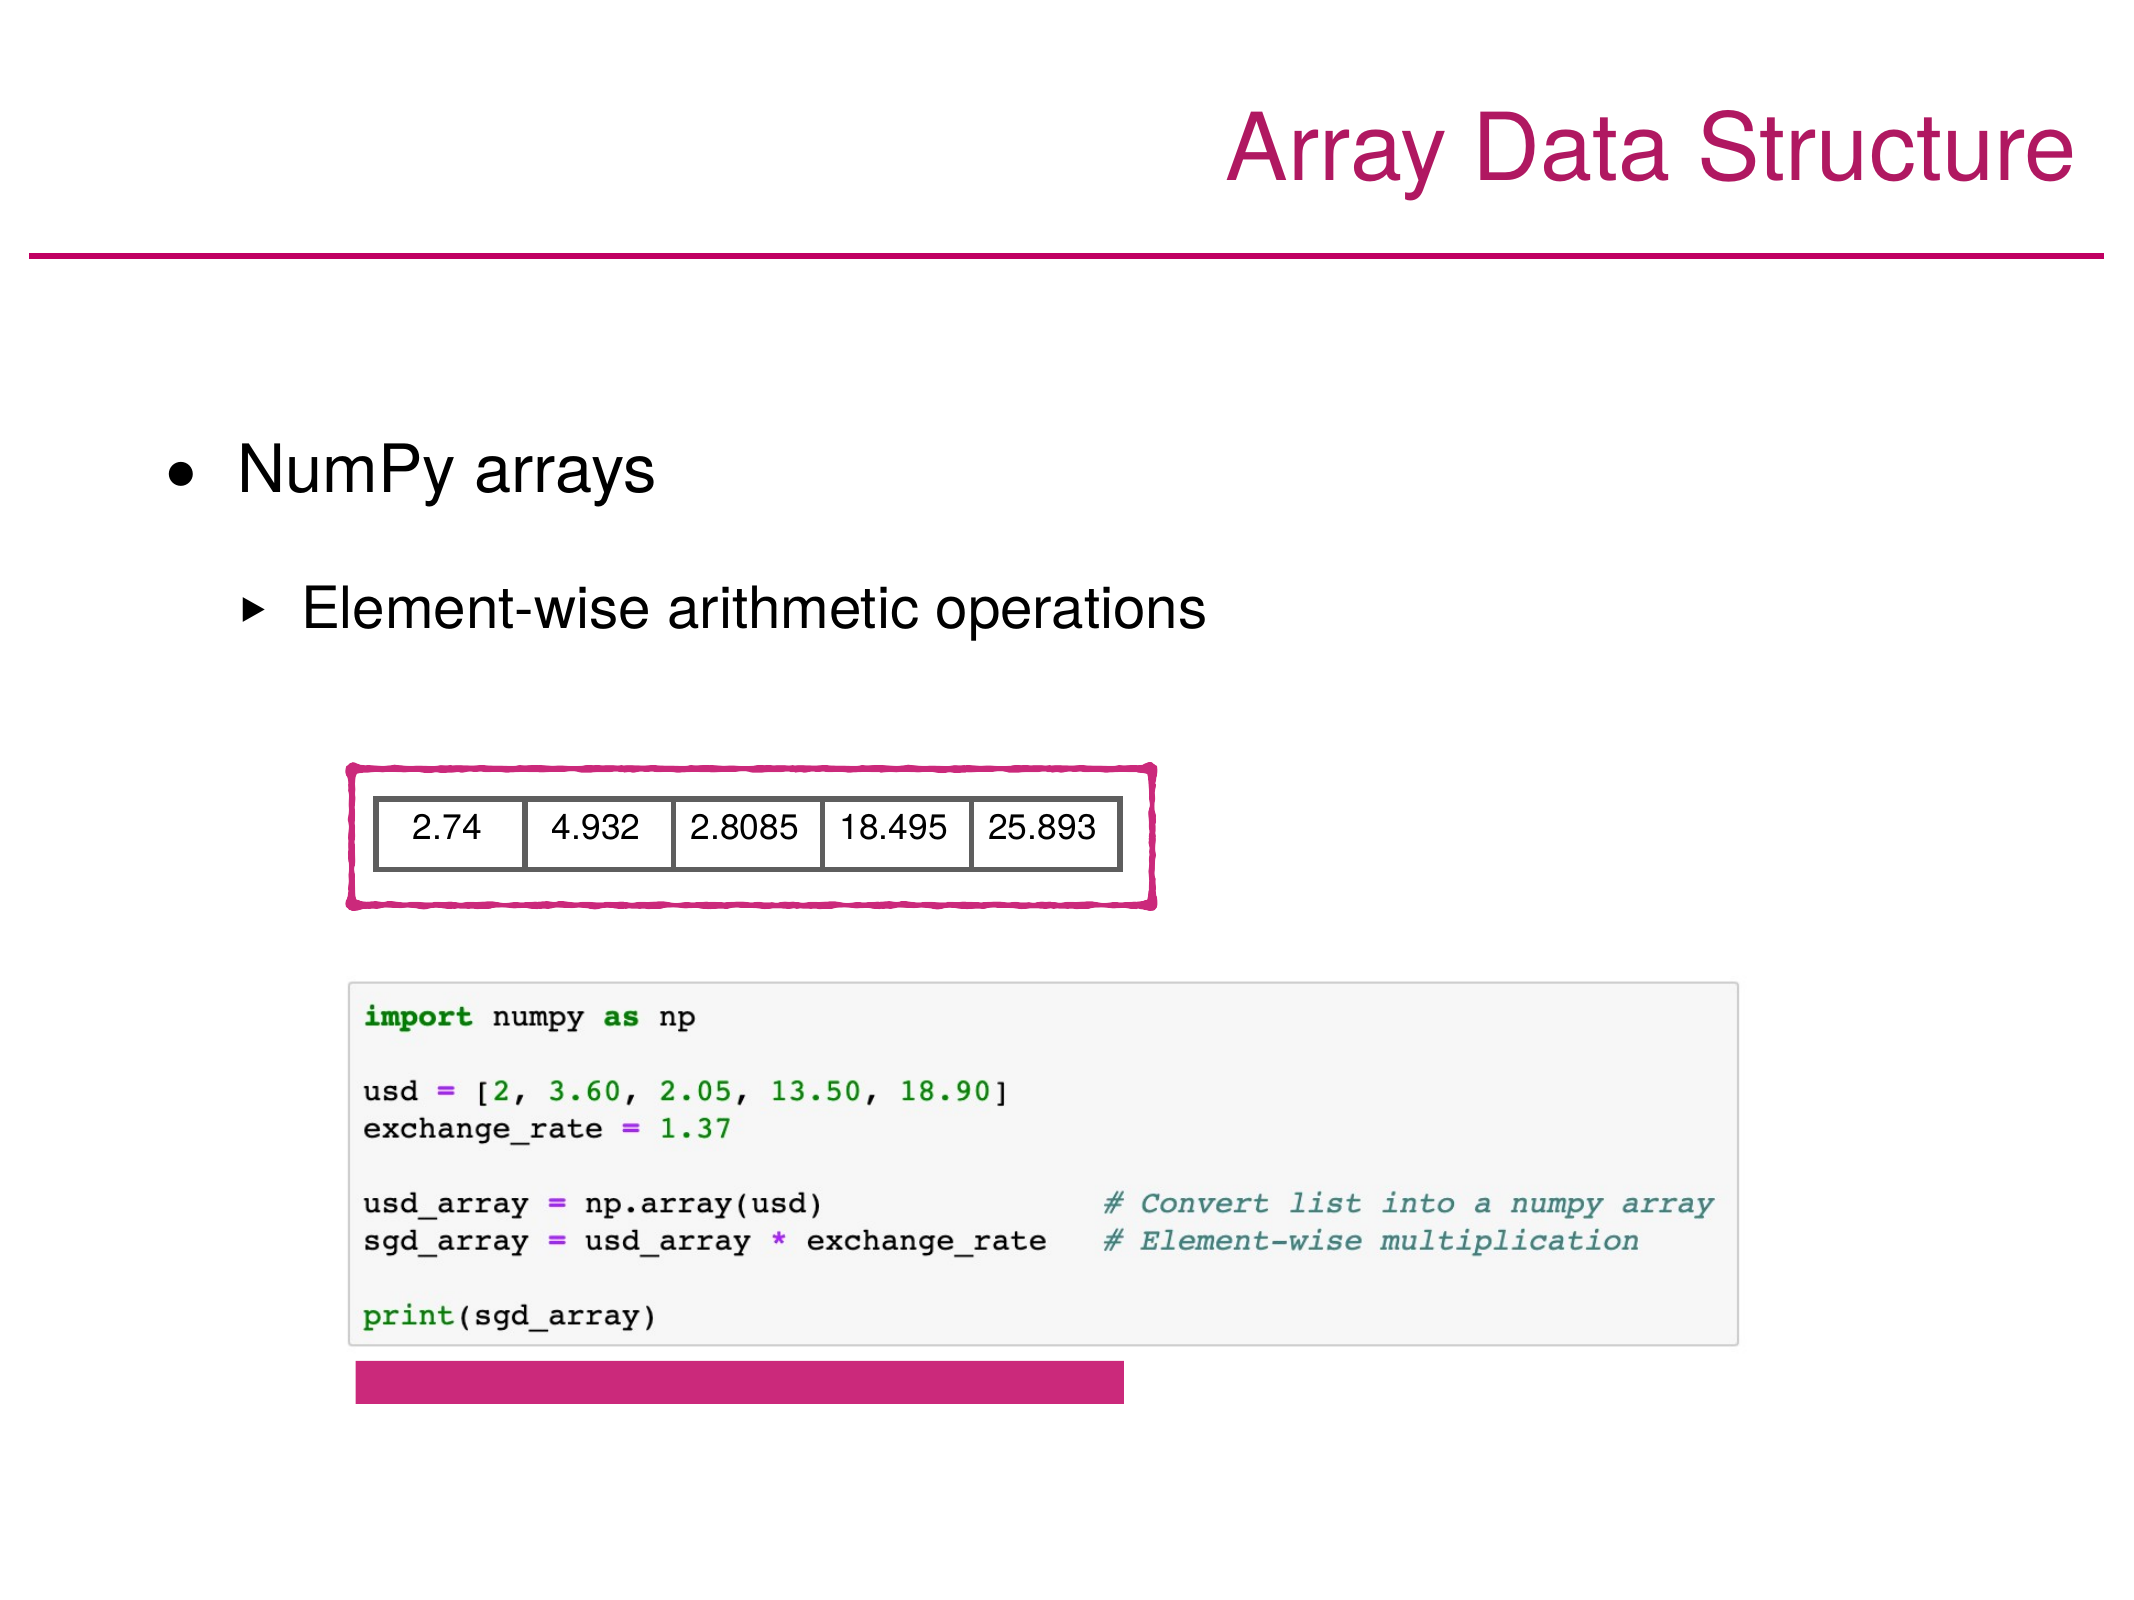

# Array Data Structure

NumPy arrays
Element-wise arithmetic operations

| 2.74 | 4.932 | 2.8085 | 18.495 | 25.893 |
| --- | --- | --- | --- | --- |